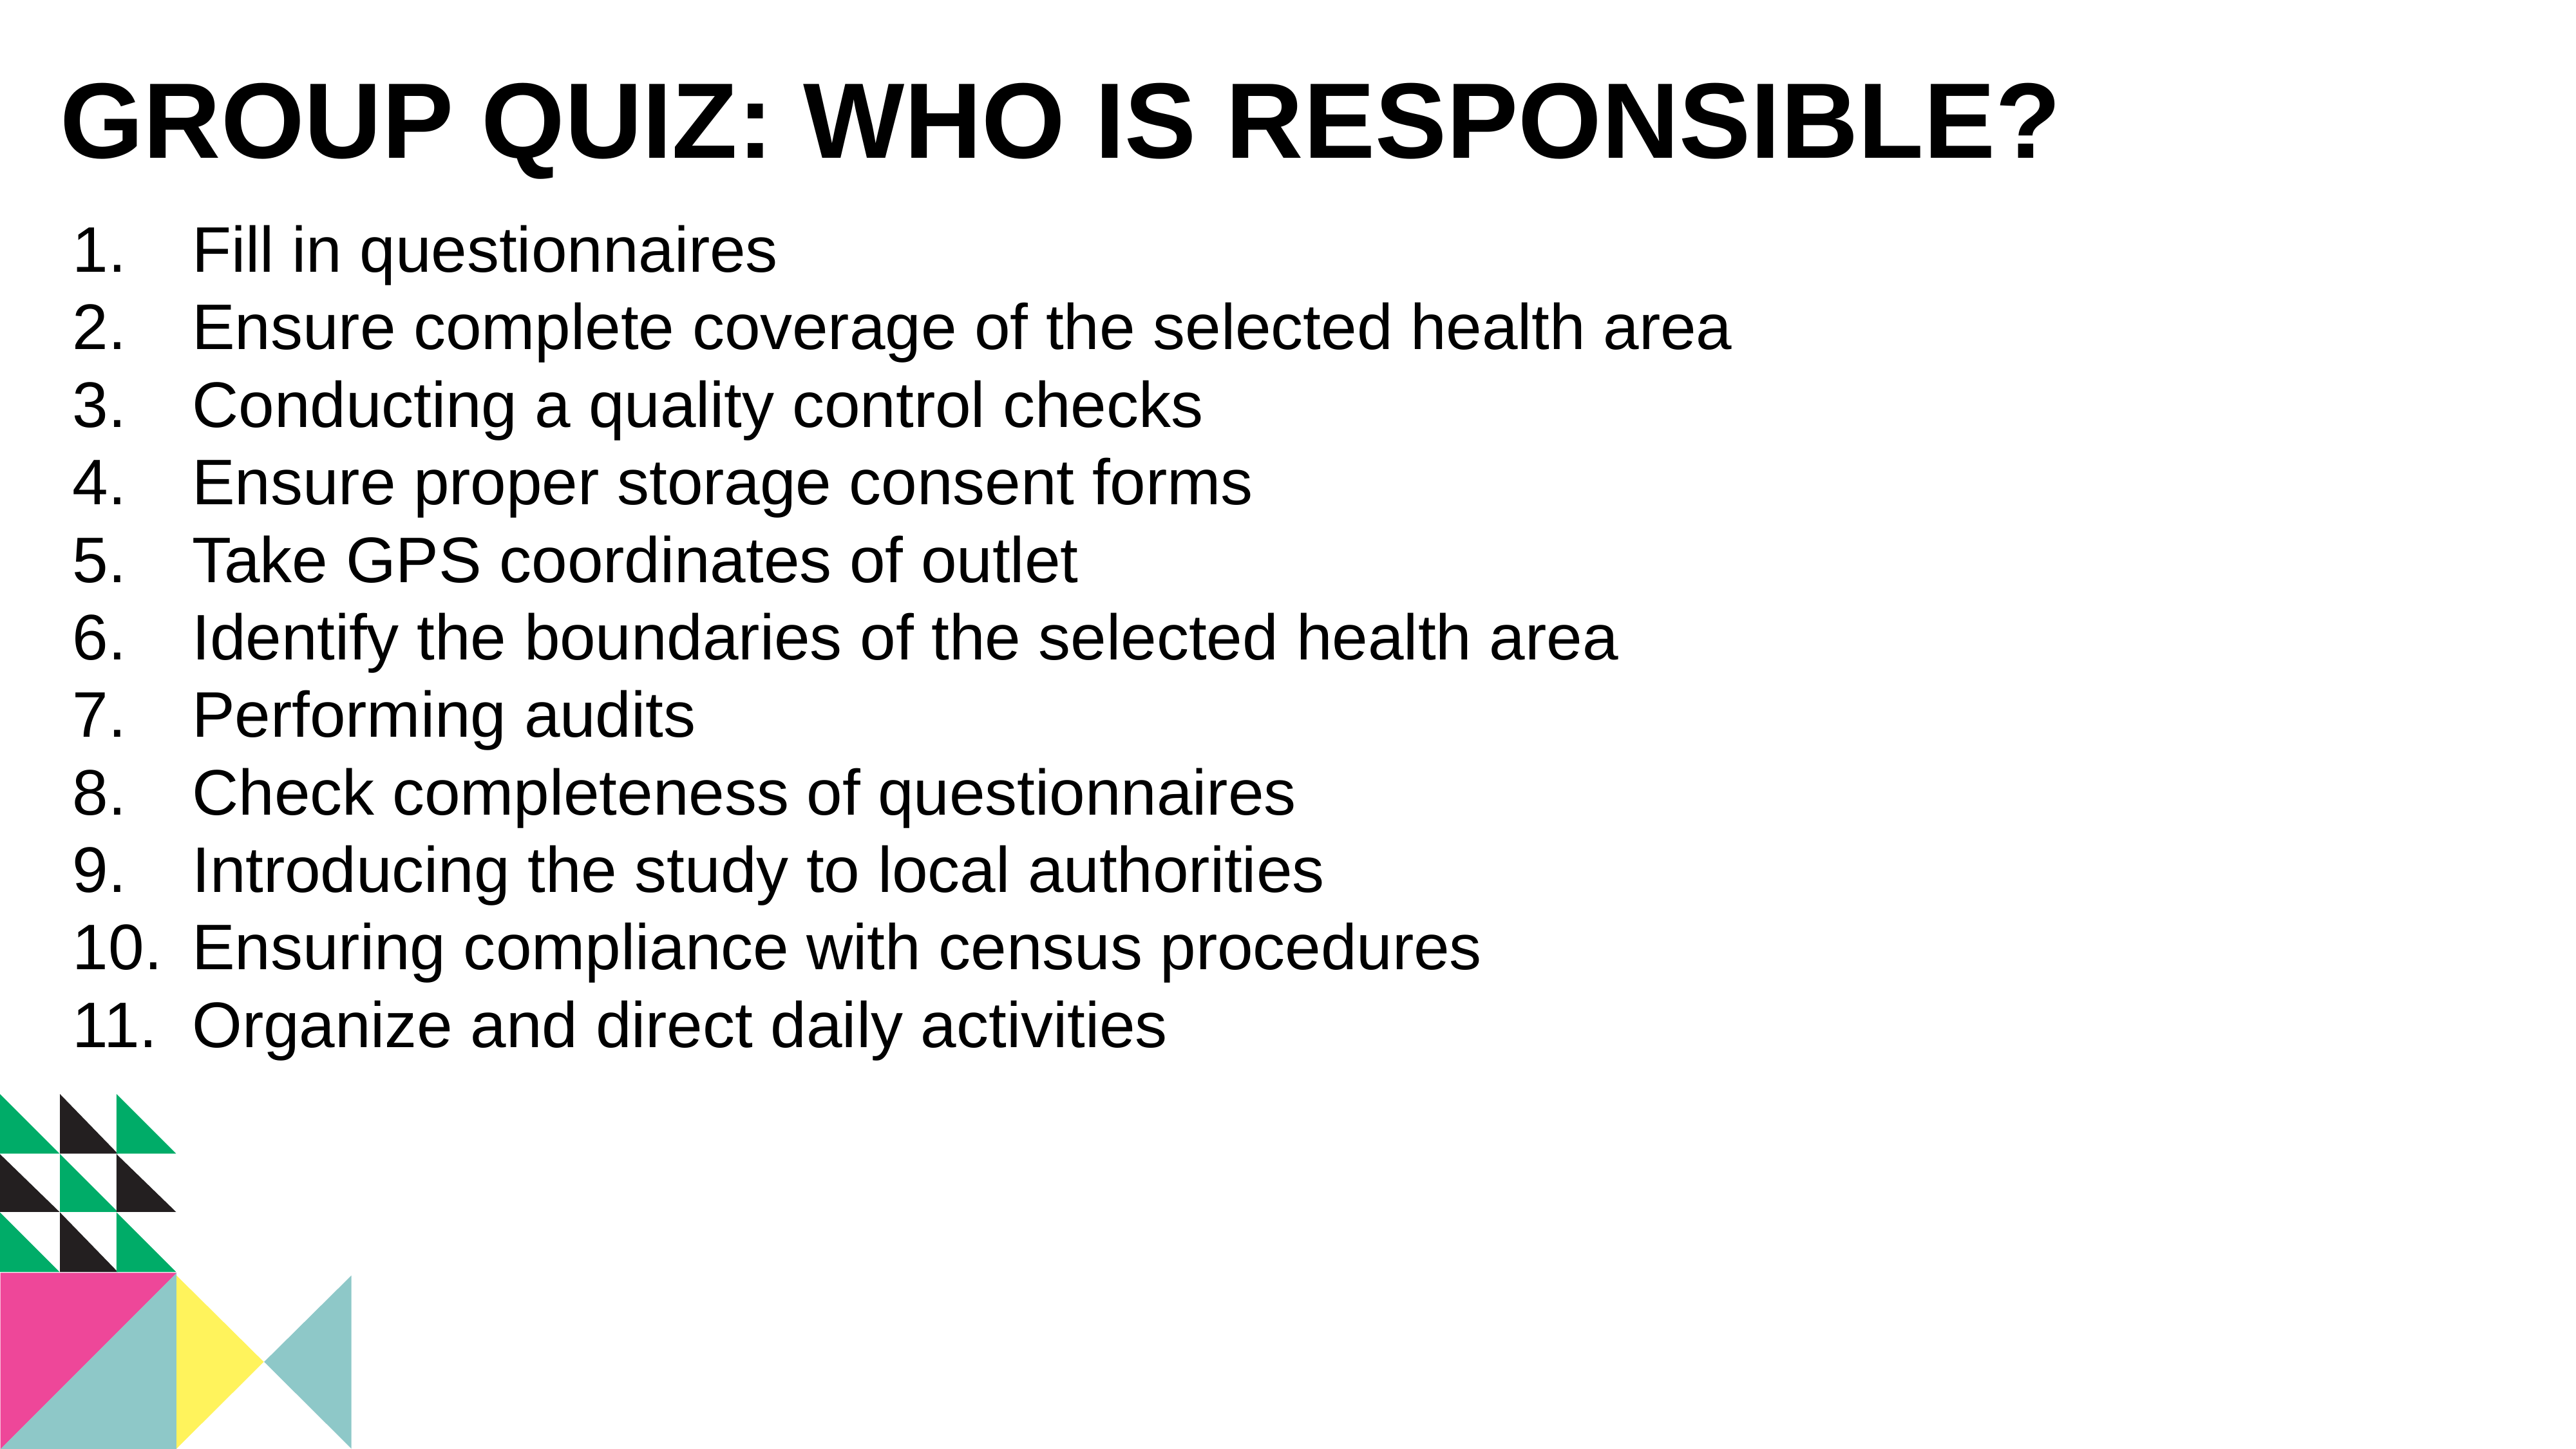

GROUP QUIZ: Who is responsible?
Fill in questionnaires
Ensure complete coverage of the selected health area
Conducting a quality control checks
Ensure proper storage consent forms
Take GPS coordinates of outlet
Identify the boundaries of the selected health area
Performing audits
Check completeness of questionnaires
Introducing the study to local authorities
Ensuring compliance with census procedures
Organize and direct daily activities